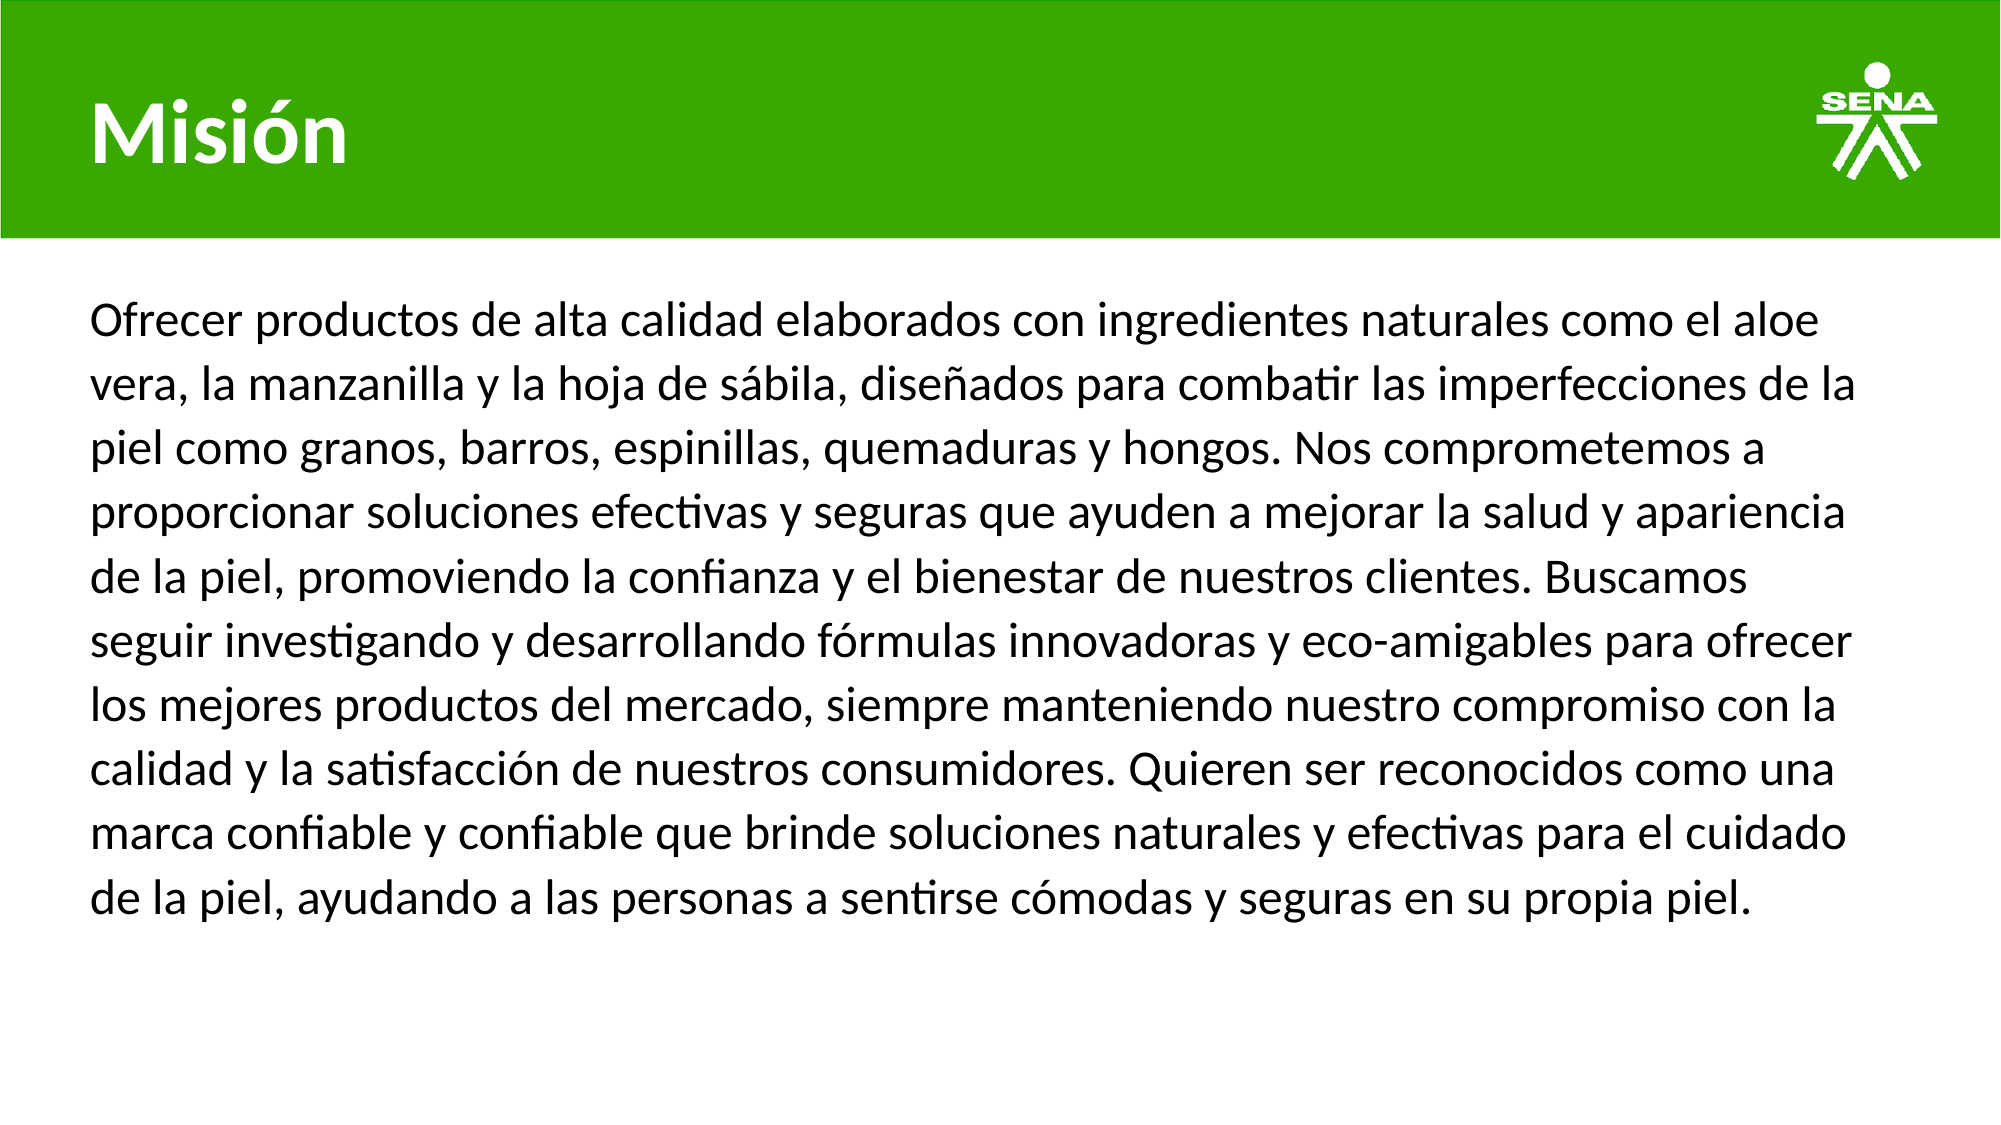

# Misión
Ofrecer productos de alta calidad elaborados con ingredientes naturales como el aloe vera, la manzanilla y la hoja de sábila, diseñados para combatir las imperfecciones de la piel como granos, barros, espinillas, quemaduras y hongos. Nos comprometemos a proporcionar soluciones efectivas y seguras que ayuden a mejorar la salud y apariencia de la piel, promoviendo la confianza y el bienestar de nuestros clientes. Buscamos seguir investigando y desarrollando fórmulas innovadoras y eco-amigables para ofrecer los mejores productos del mercado, siempre manteniendo nuestro compromiso con la calidad y la satisfacción de nuestros consumidores. Quieren ser reconocidos como una marca confiable y confiable que brinde soluciones naturales y efectivas para el cuidado de la piel, ayudando a las personas a sentirse cómodas y seguras en su propia piel.